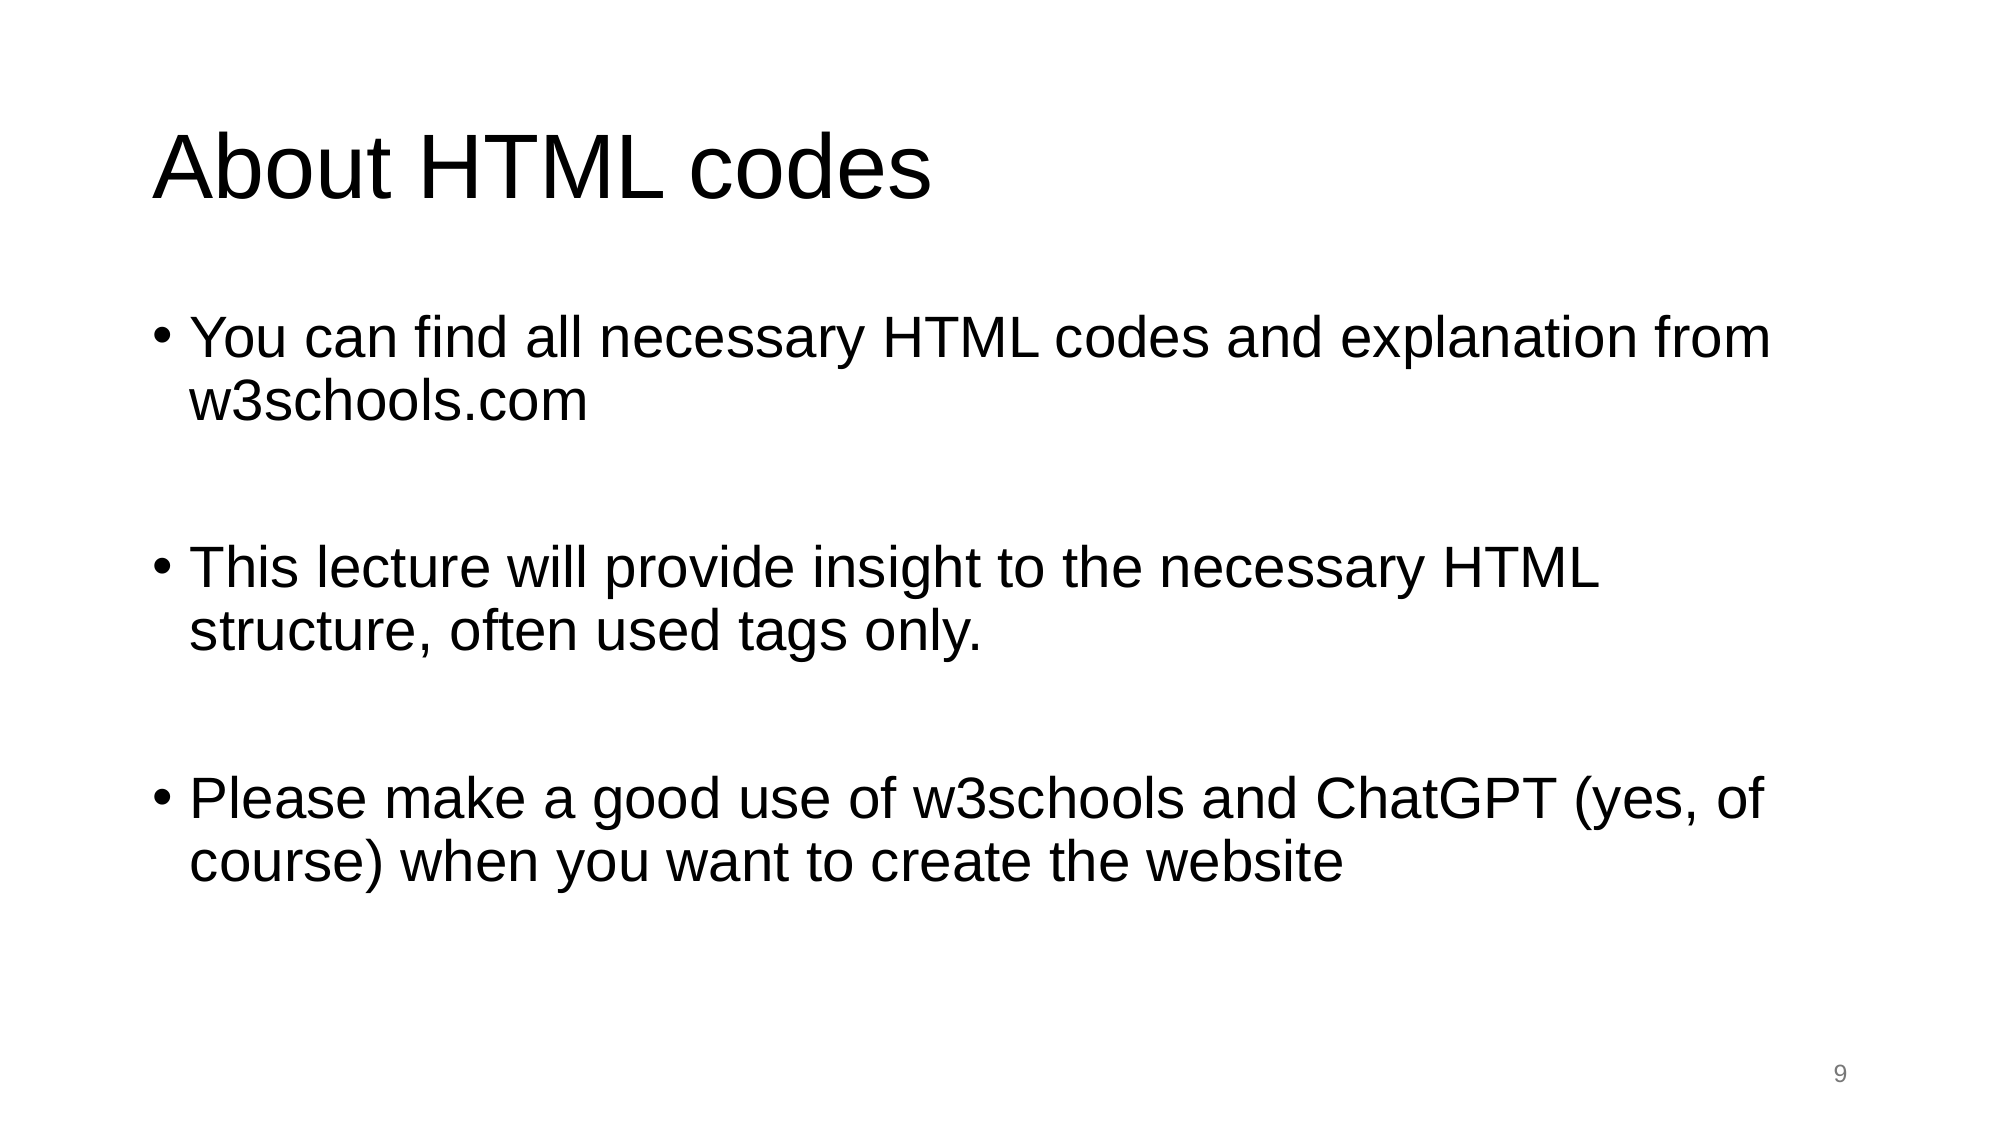

# About HTML codes
You can find all necessary HTML codes and explanation from w3schools.com

This lecture will provide insight to the necessary HTML structure, often used tags only.

Please make a good use of w3schools and ChatGPT (yes, of course) when you want to create the website
9